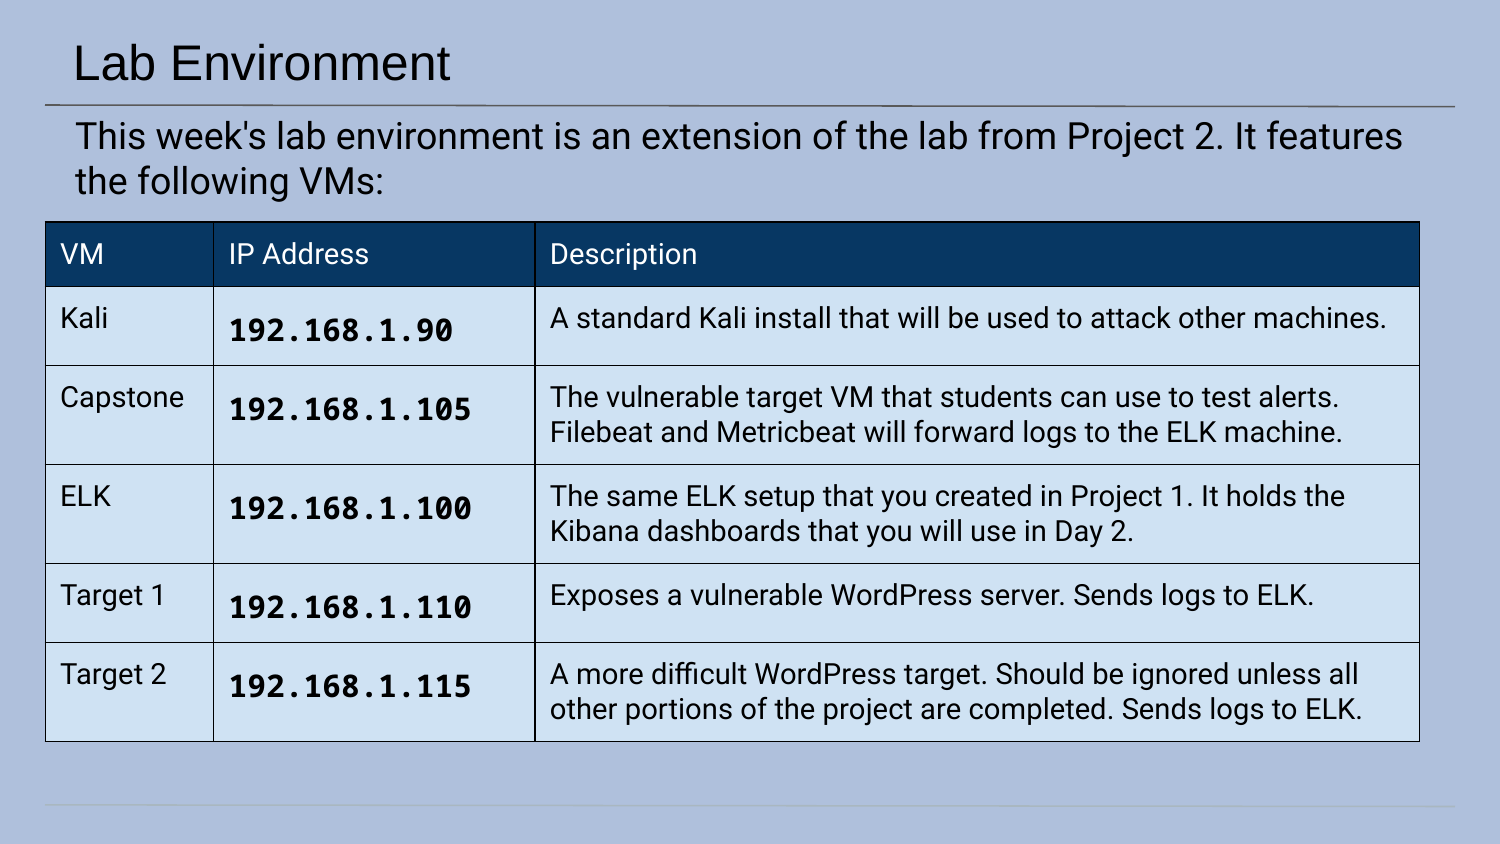

# Lab Environment
This week's lab environment is an extension of the lab from Project 2. It features the following VMs:
| VM | IP Address | Description |
| --- | --- | --- |
| Kali | 192.168.1.90 | A standard Kali install that will be used to attack other machines. |
| Capstone | 192.168.1.105 | The vulnerable target VM that students can use to test alerts. Filebeat and Metricbeat will forward logs to the ELK machine. |
| ELK | 192.168.1.100 | The same ELK setup that you created in Project 1. It holds the Kibana dashboards that you will use in Day 2. |
| Target 1 | 192.168.1.110 | Exposes a vulnerable WordPress server. Sends logs to ELK. |
| Target 2 | 192.168.1.115 | A more difficult WordPress target. Should be ignored unless all other portions of the project are completed. Sends logs to ELK. |